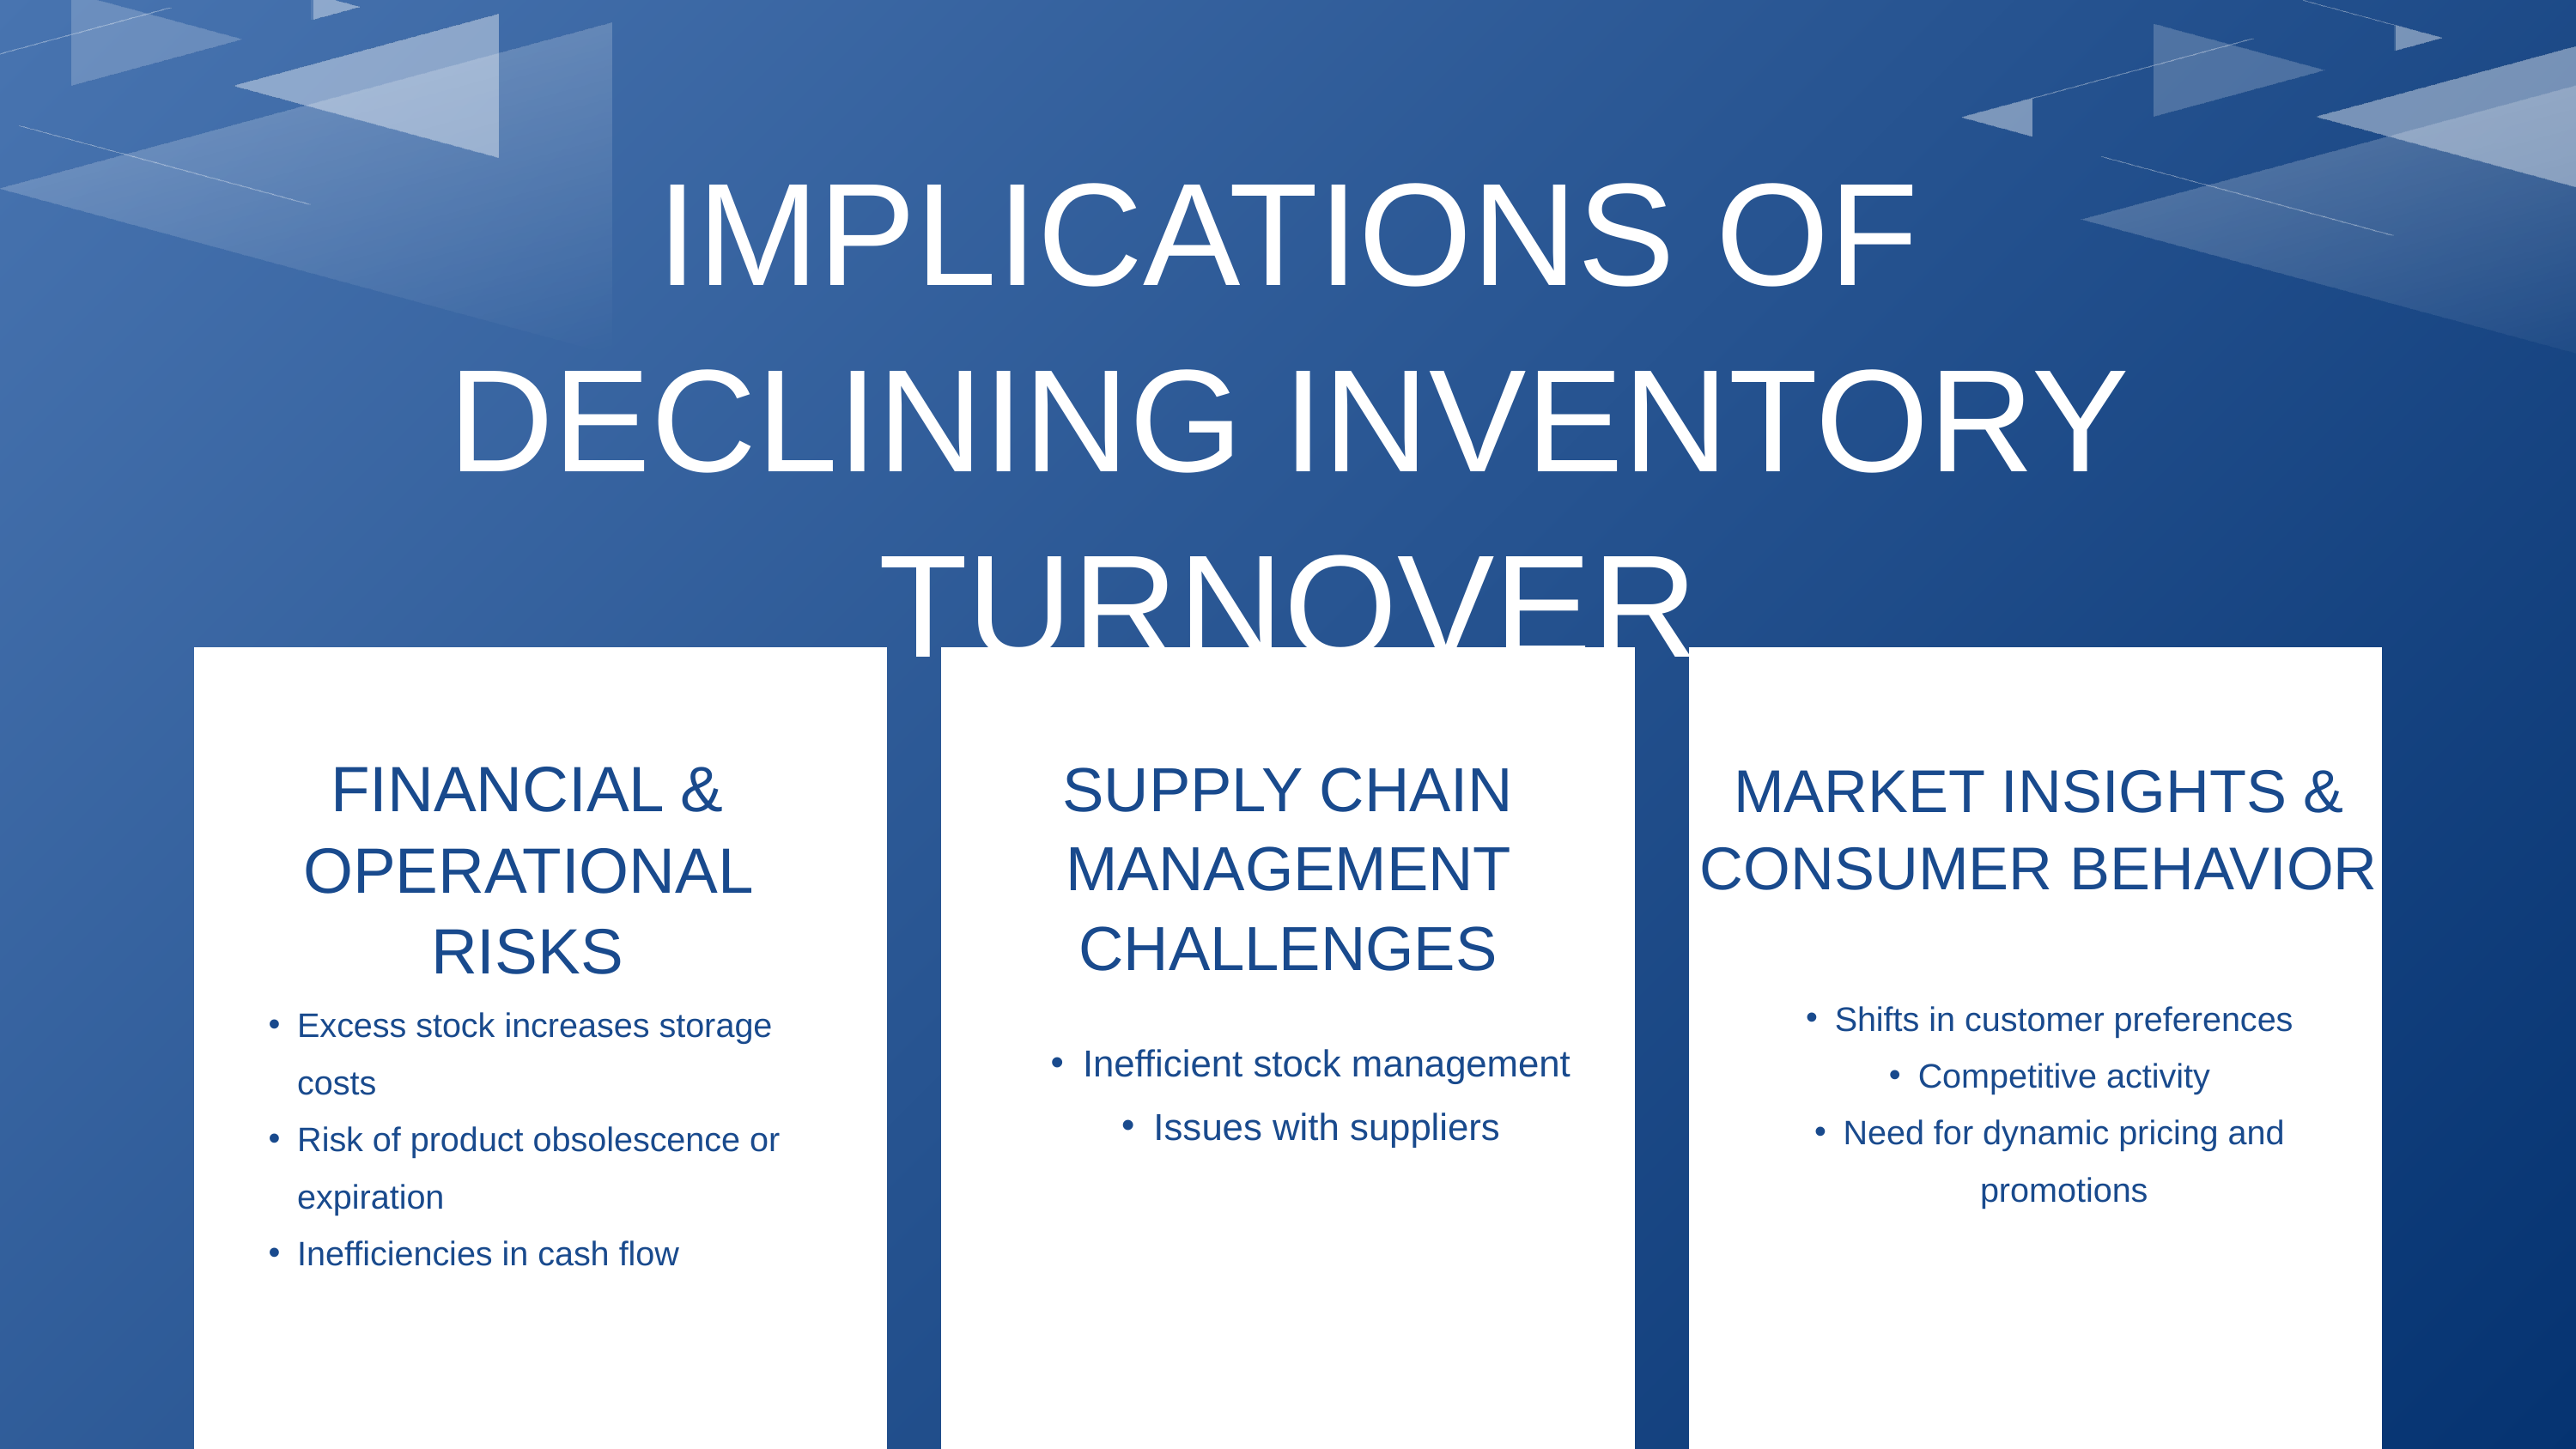

IMPLICATIONS OF DECLINING INVENTORY TURNOVER

FINANCIAL & OPERATIONAL RISKS
SUPPLY CHAIN MANAGEMENT CHALLENGES
MARKET INSIGHTS & CONSUMER BEHAVIOR

Excess stock increases storage costs
Risk of product obsolescence or expiration
Inefficiencies in cash flow

Shifts in customer preferences
Competitive activity
Need for dynamic pricing and promotions
Inefficient stock management
Issues with suppliers